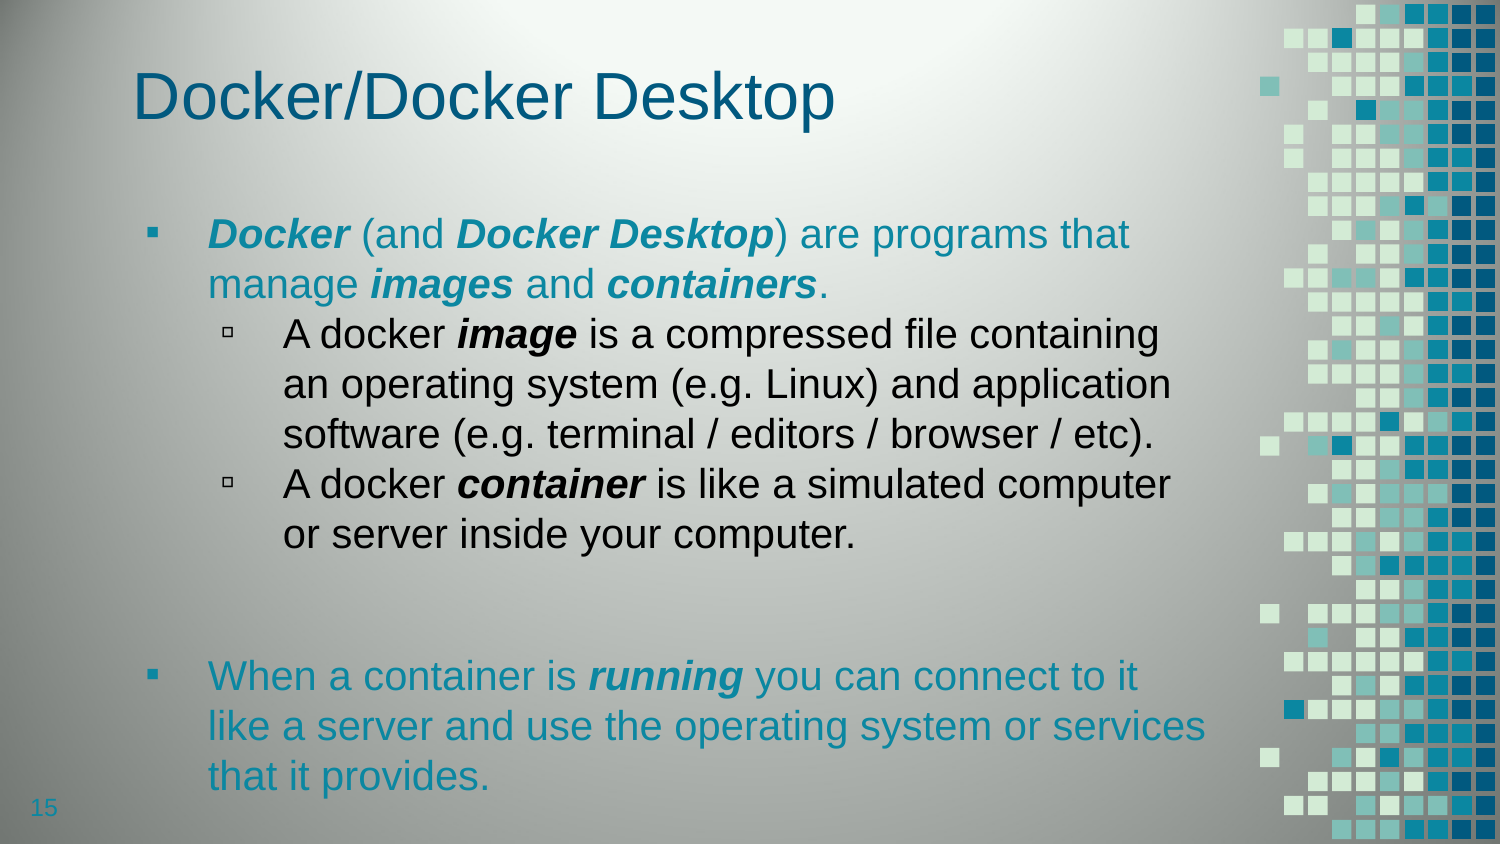

# Docker/Docker Desktop
Docker (and Docker Desktop) are programs that manage images and containers.
A docker image is a compressed file containing an operating system (e.g. Linux) and application software (e.g. terminal / editors / browser / etc).
A docker container is like a simulated computer or server inside your computer.

When a container is running you can connect to it like a server and use the operating system or services that it provides.

15